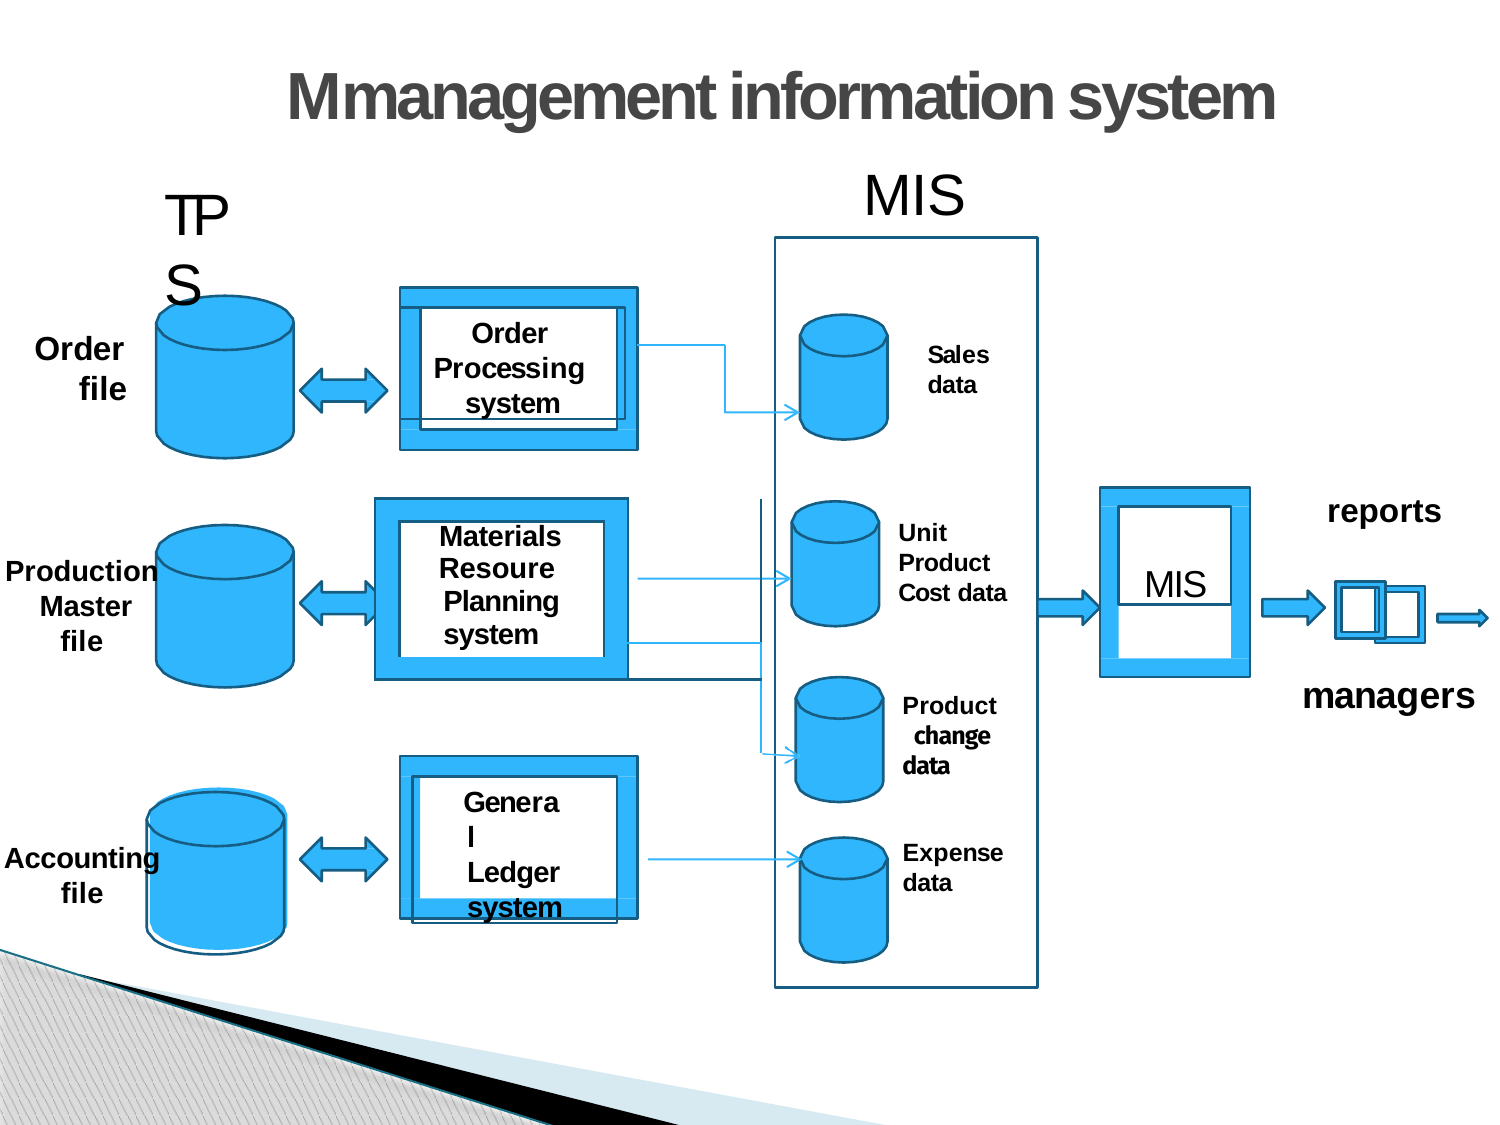

# Mmanagement information system
MIS
TPS

Order  Processing  system

    Order         file

Sales  data

reports
|  |  |  |  |
| --- | --- | --- | --- |
|  | Materials Resoure Planning system |  |  |
|  |  |  |  |
|  |  |  |  |
|  |  |  |  |

MIS

Unit  Product  Cost data

Production  Master
file

managers

Product  change  data

General  Ledger  system

Expense  data
Accounting
file